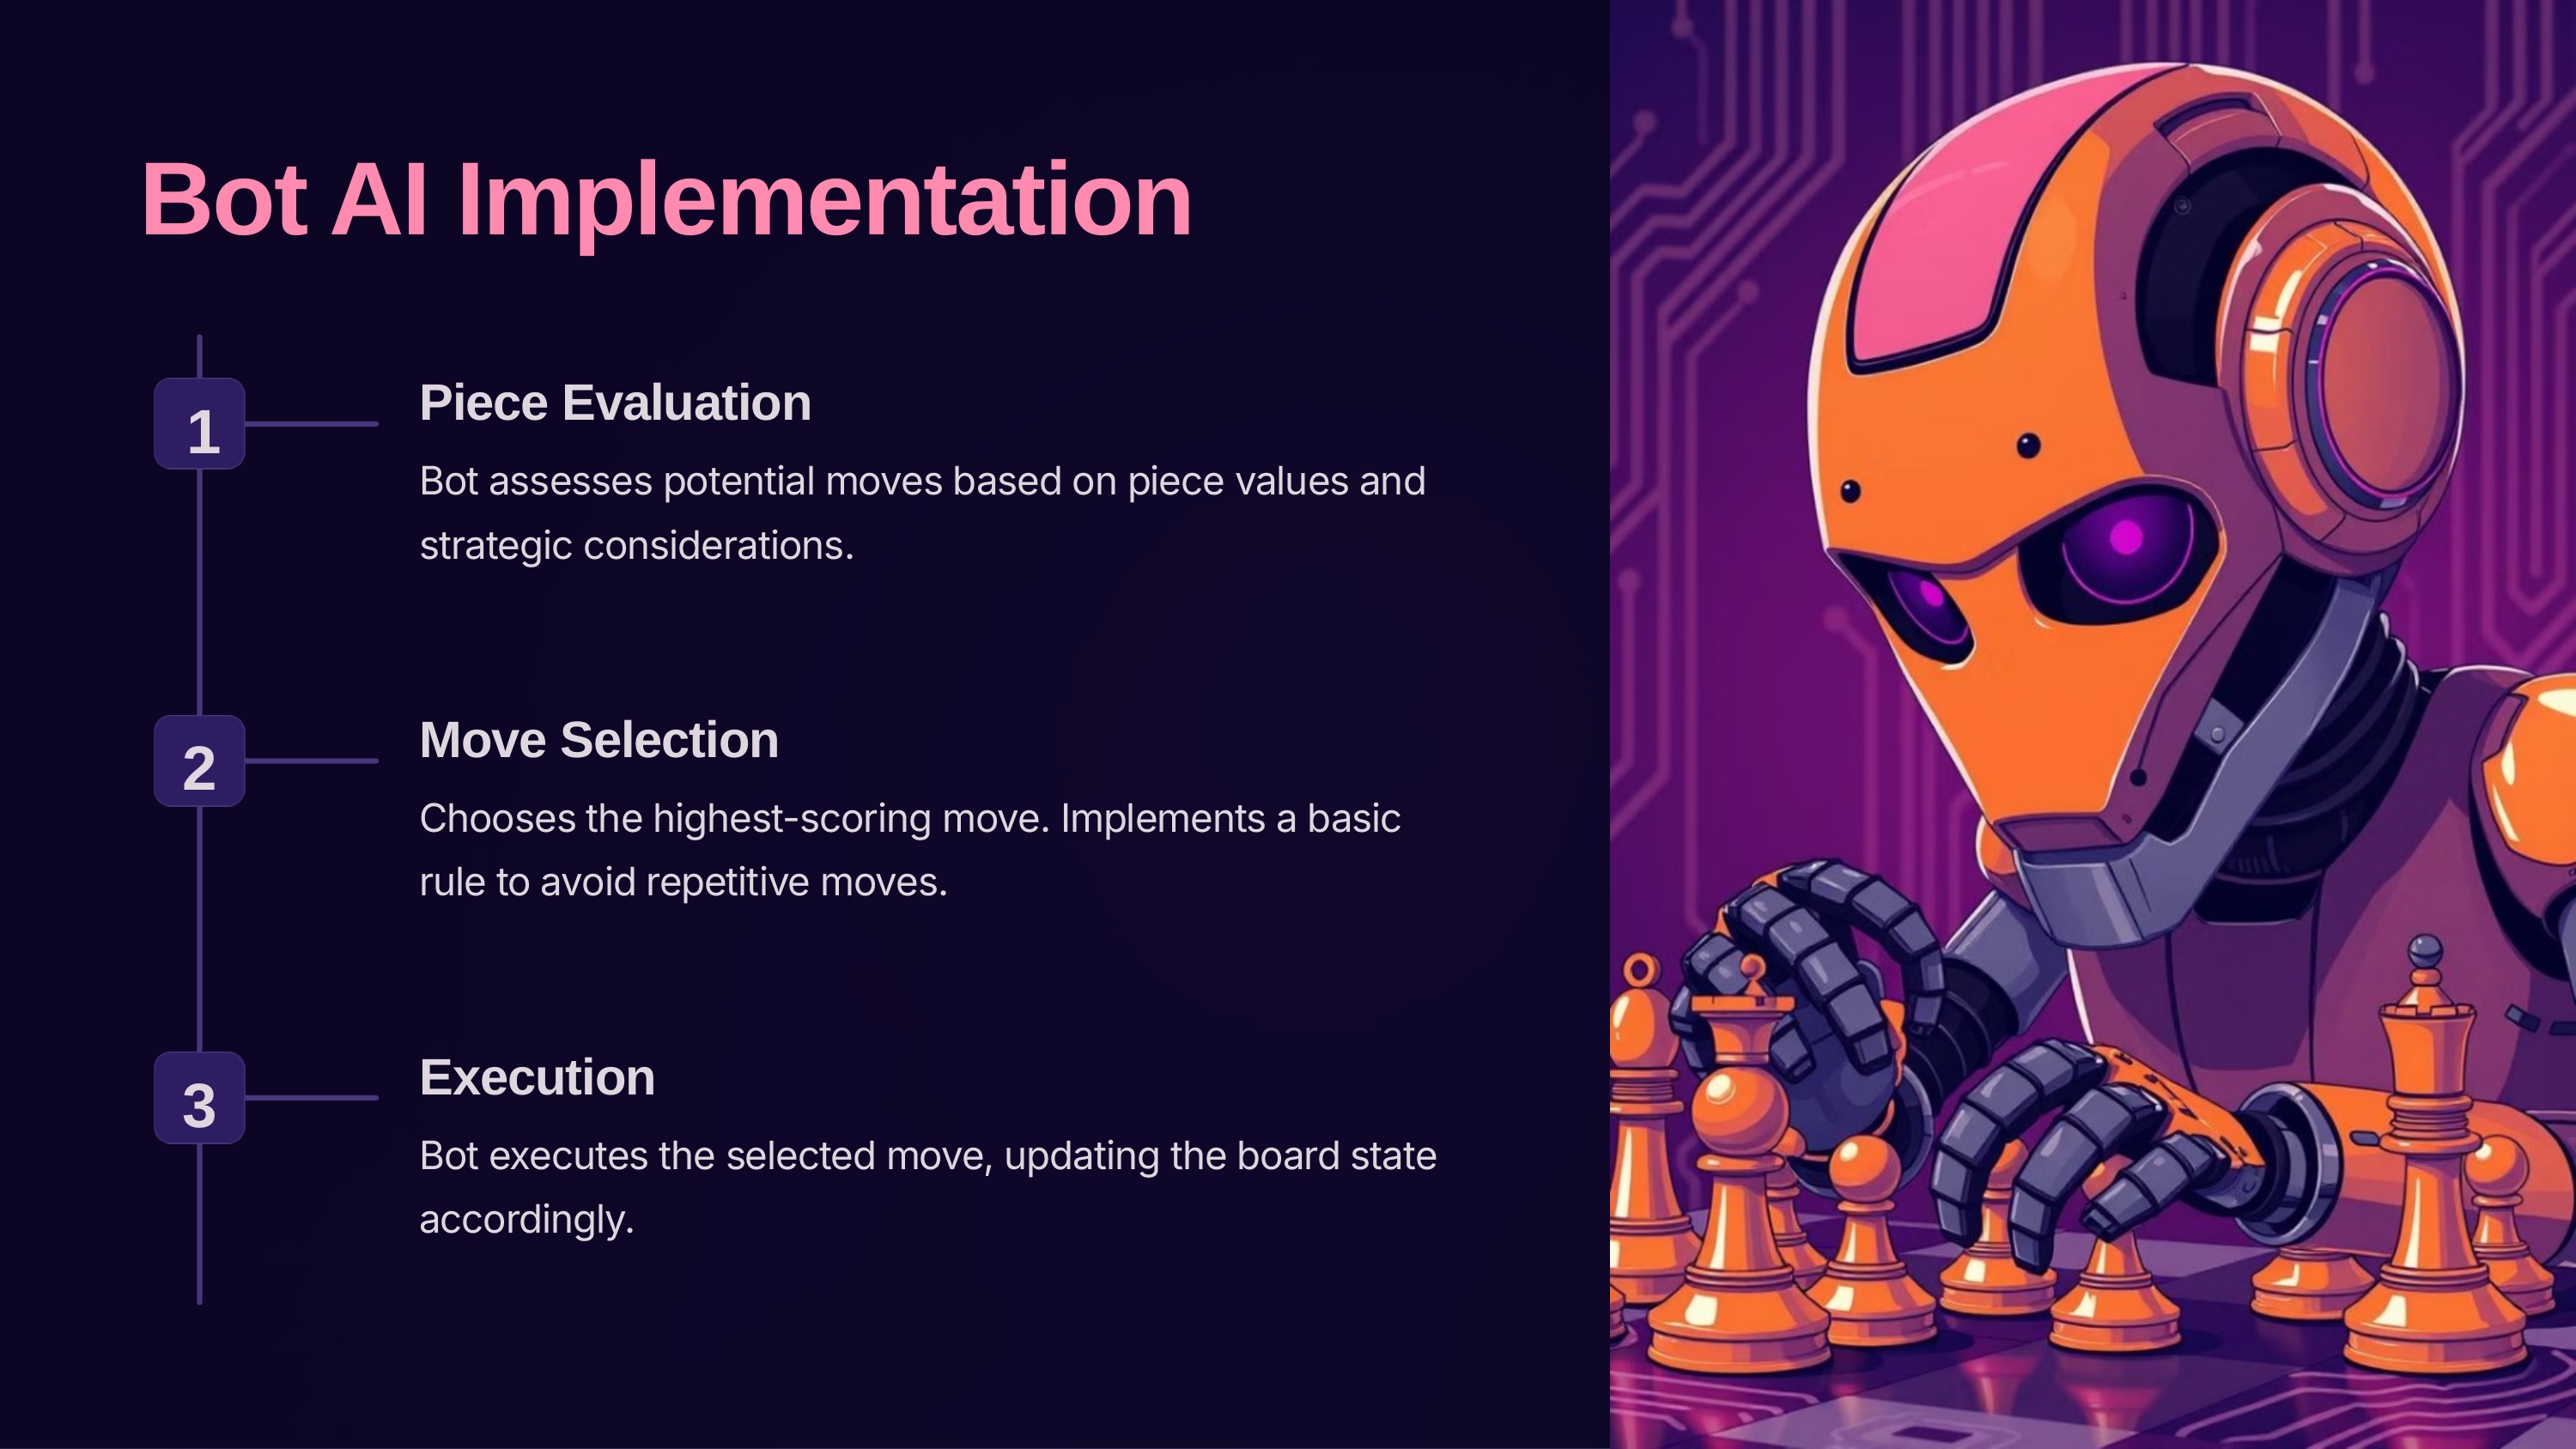

Bot AI Implementation

Piece Evaluation

1

Bot assesses potential moves based on piece values and strategic considerations.
Move Selection

2

Chooses the highest-scoring move. Implements a basic rule to avoid repetitive moves.
Execution

3

Bot executes the selected move, updating the board state accordingly.